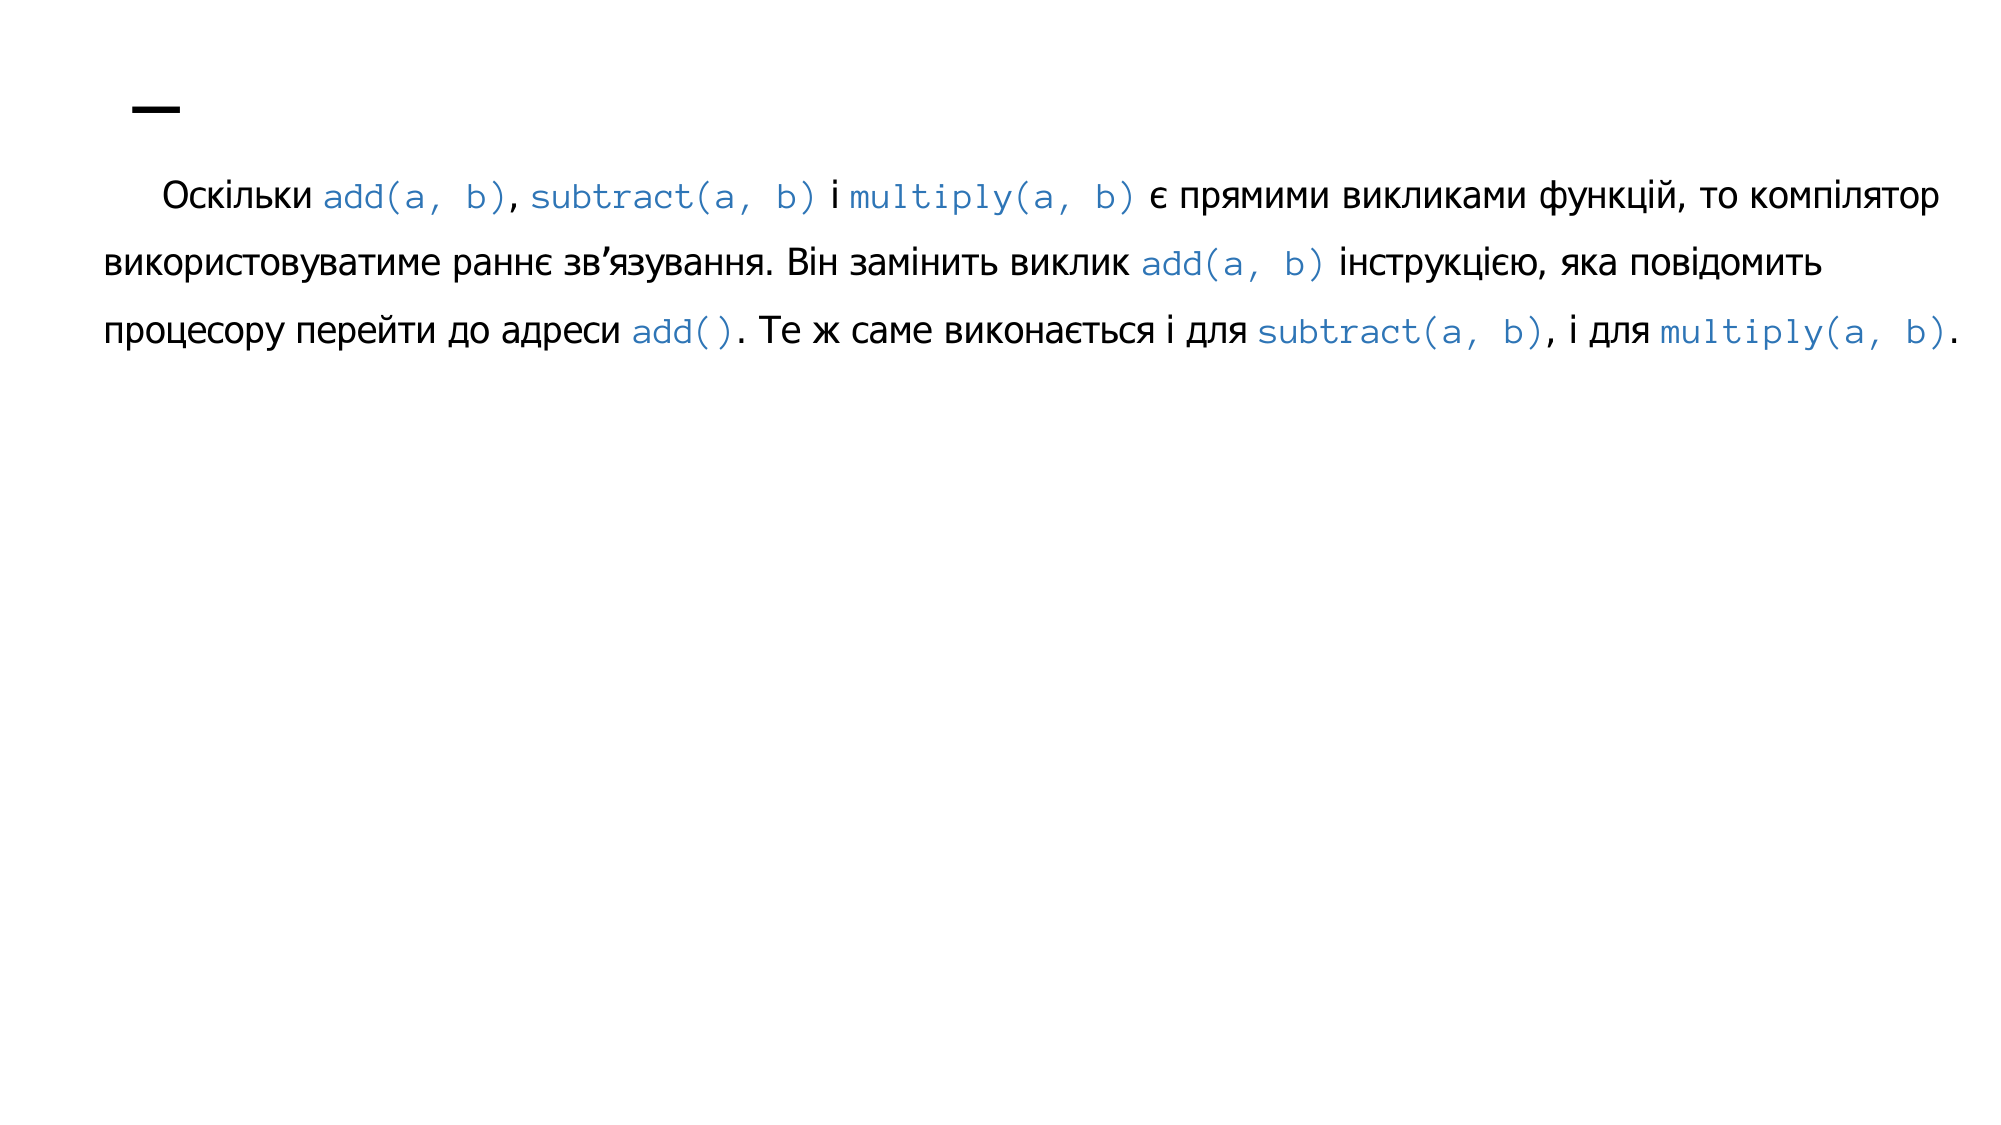

# _
Оскільки add(a, b), subtract(a, b) і multiply(a, b) є прямими викликами функцій, то компілятор використовуватиме раннє зв’язування. Він замінить виклик add(a, b) інструкцією, яка повідомить процесору перейти до адреси add(). Те ж саме виконається і для subtract(a, b), і для multiply(a, b).